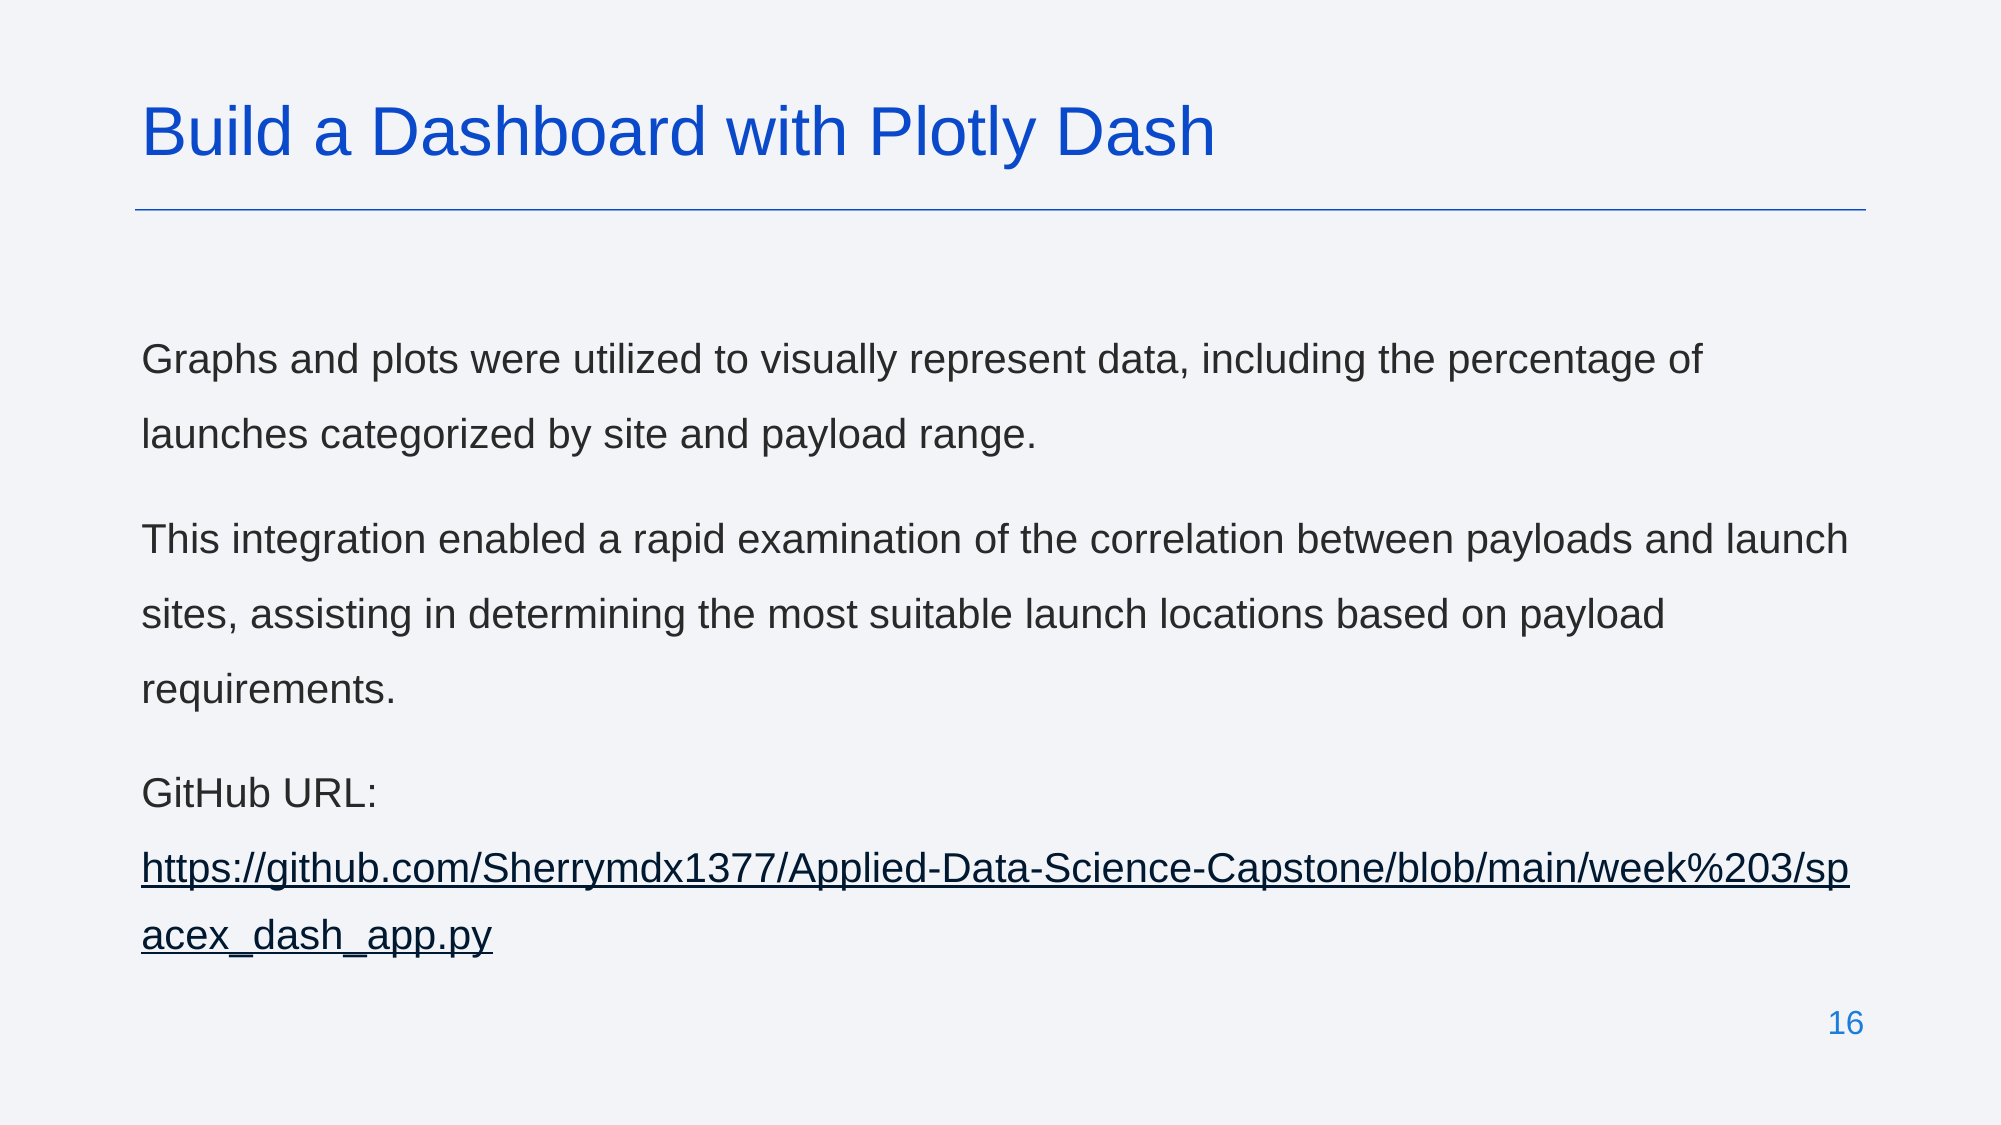

Build a Dashboard with Plotly Dash
Graphs and plots were utilized to visually represent data, including the percentage of launches categorized by site and payload range.
This integration enabled a rapid examination of the correlation between payloads and launch sites, assisting in determining the most suitable launch locations based on payload requirements.
GitHub URL: https://github.com/Sherrymdx1377/Applied-Data-Science-Capstone/blob/main/week%203/spacex_dash_app.py
16